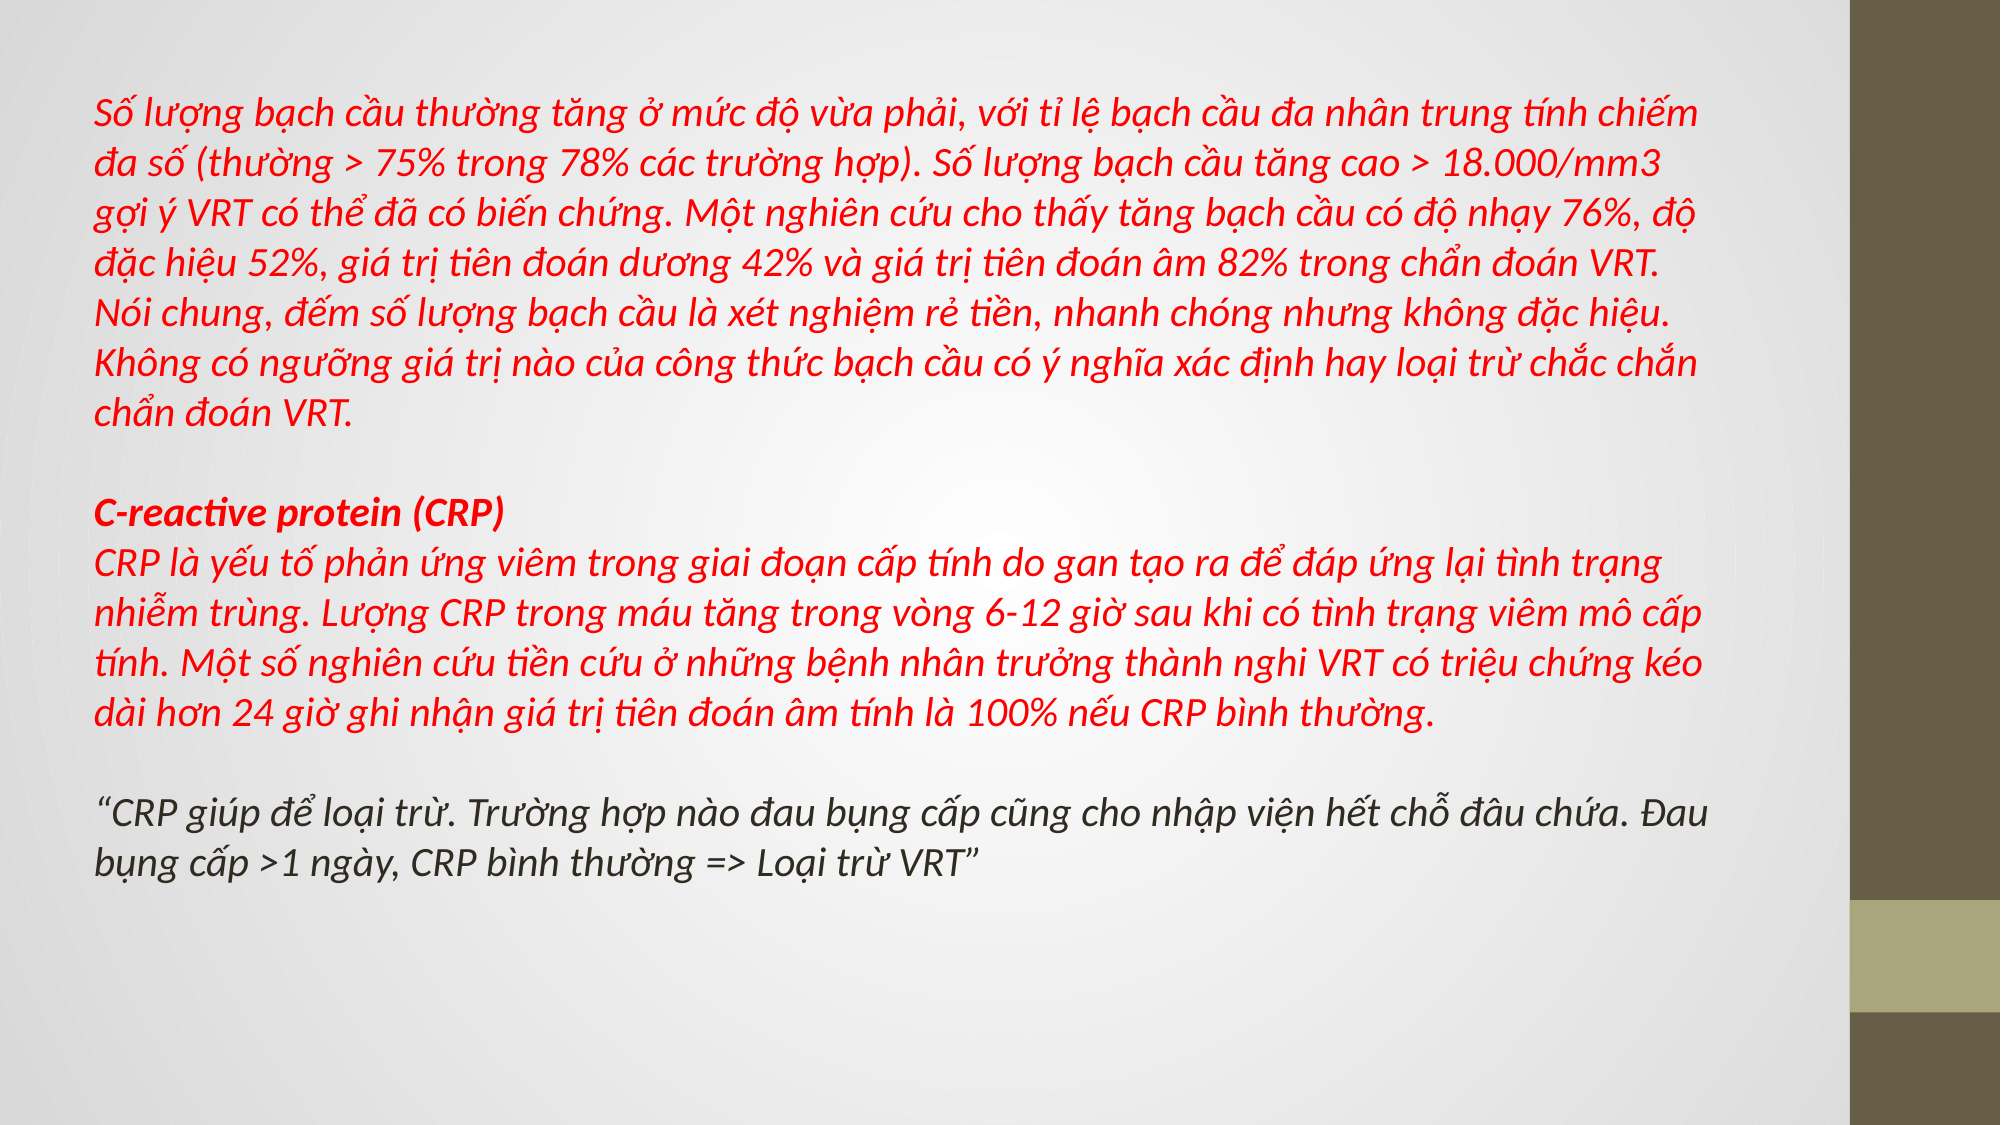

Số lượng bạch cầu thường tăng ở mức độ vừa phải, với tỉ lệ bạch cầu đa nhân trung tính chiếm đa số (thường > 75% trong 78% các trường hợp). Số lượng bạch cầu tăng cao > 18.000/mm3 gợi ý VRT có thể đã có biến chứng. Một nghiên cứu cho thấy tăng bạch cầu có độ nhạy 76%, độ đặc hiệu 52%, giá trị tiên đoán dương 42% và giá trị tiên đoán âm 82% trong chẩn đoán VRT. Nói chung, đếm số lượng bạch cầu là xét nghiệm rẻ tiền, nhanh chóng nhưng không đặc hiệu. Không có ngưỡng giá trị nào của công thức bạch cầu có ý nghĩa xác định hay loại trừ chắc chắn chẩn đoán VRT.

C-reactive protein (CRP)
CRP là yếu tố phản ứng viêm trong giai đoạn cấp tính do gan tạo ra để đáp ứng lại tình trạng nhiễm trùng. Lượng CRP trong máu tăng trong vòng 6-12 giờ sau khi có tình trạng viêm mô cấp tính. Một số nghiên cứu tiền cứu ở những bệnh nhân trưởng thành nghi VRT có triệu chứng kéo dài hơn 24 giờ ghi nhận giá trị tiên đoán âm tính là 100% nếu CRP bình thường.

“CRP giúp để loại trừ. Trường hợp nào đau bụng cấp cũng cho nhập viện hết chỗ đâu chứa. Đau bụng cấp >1 ngày, CRP bình thường => Loại trừ VRT”